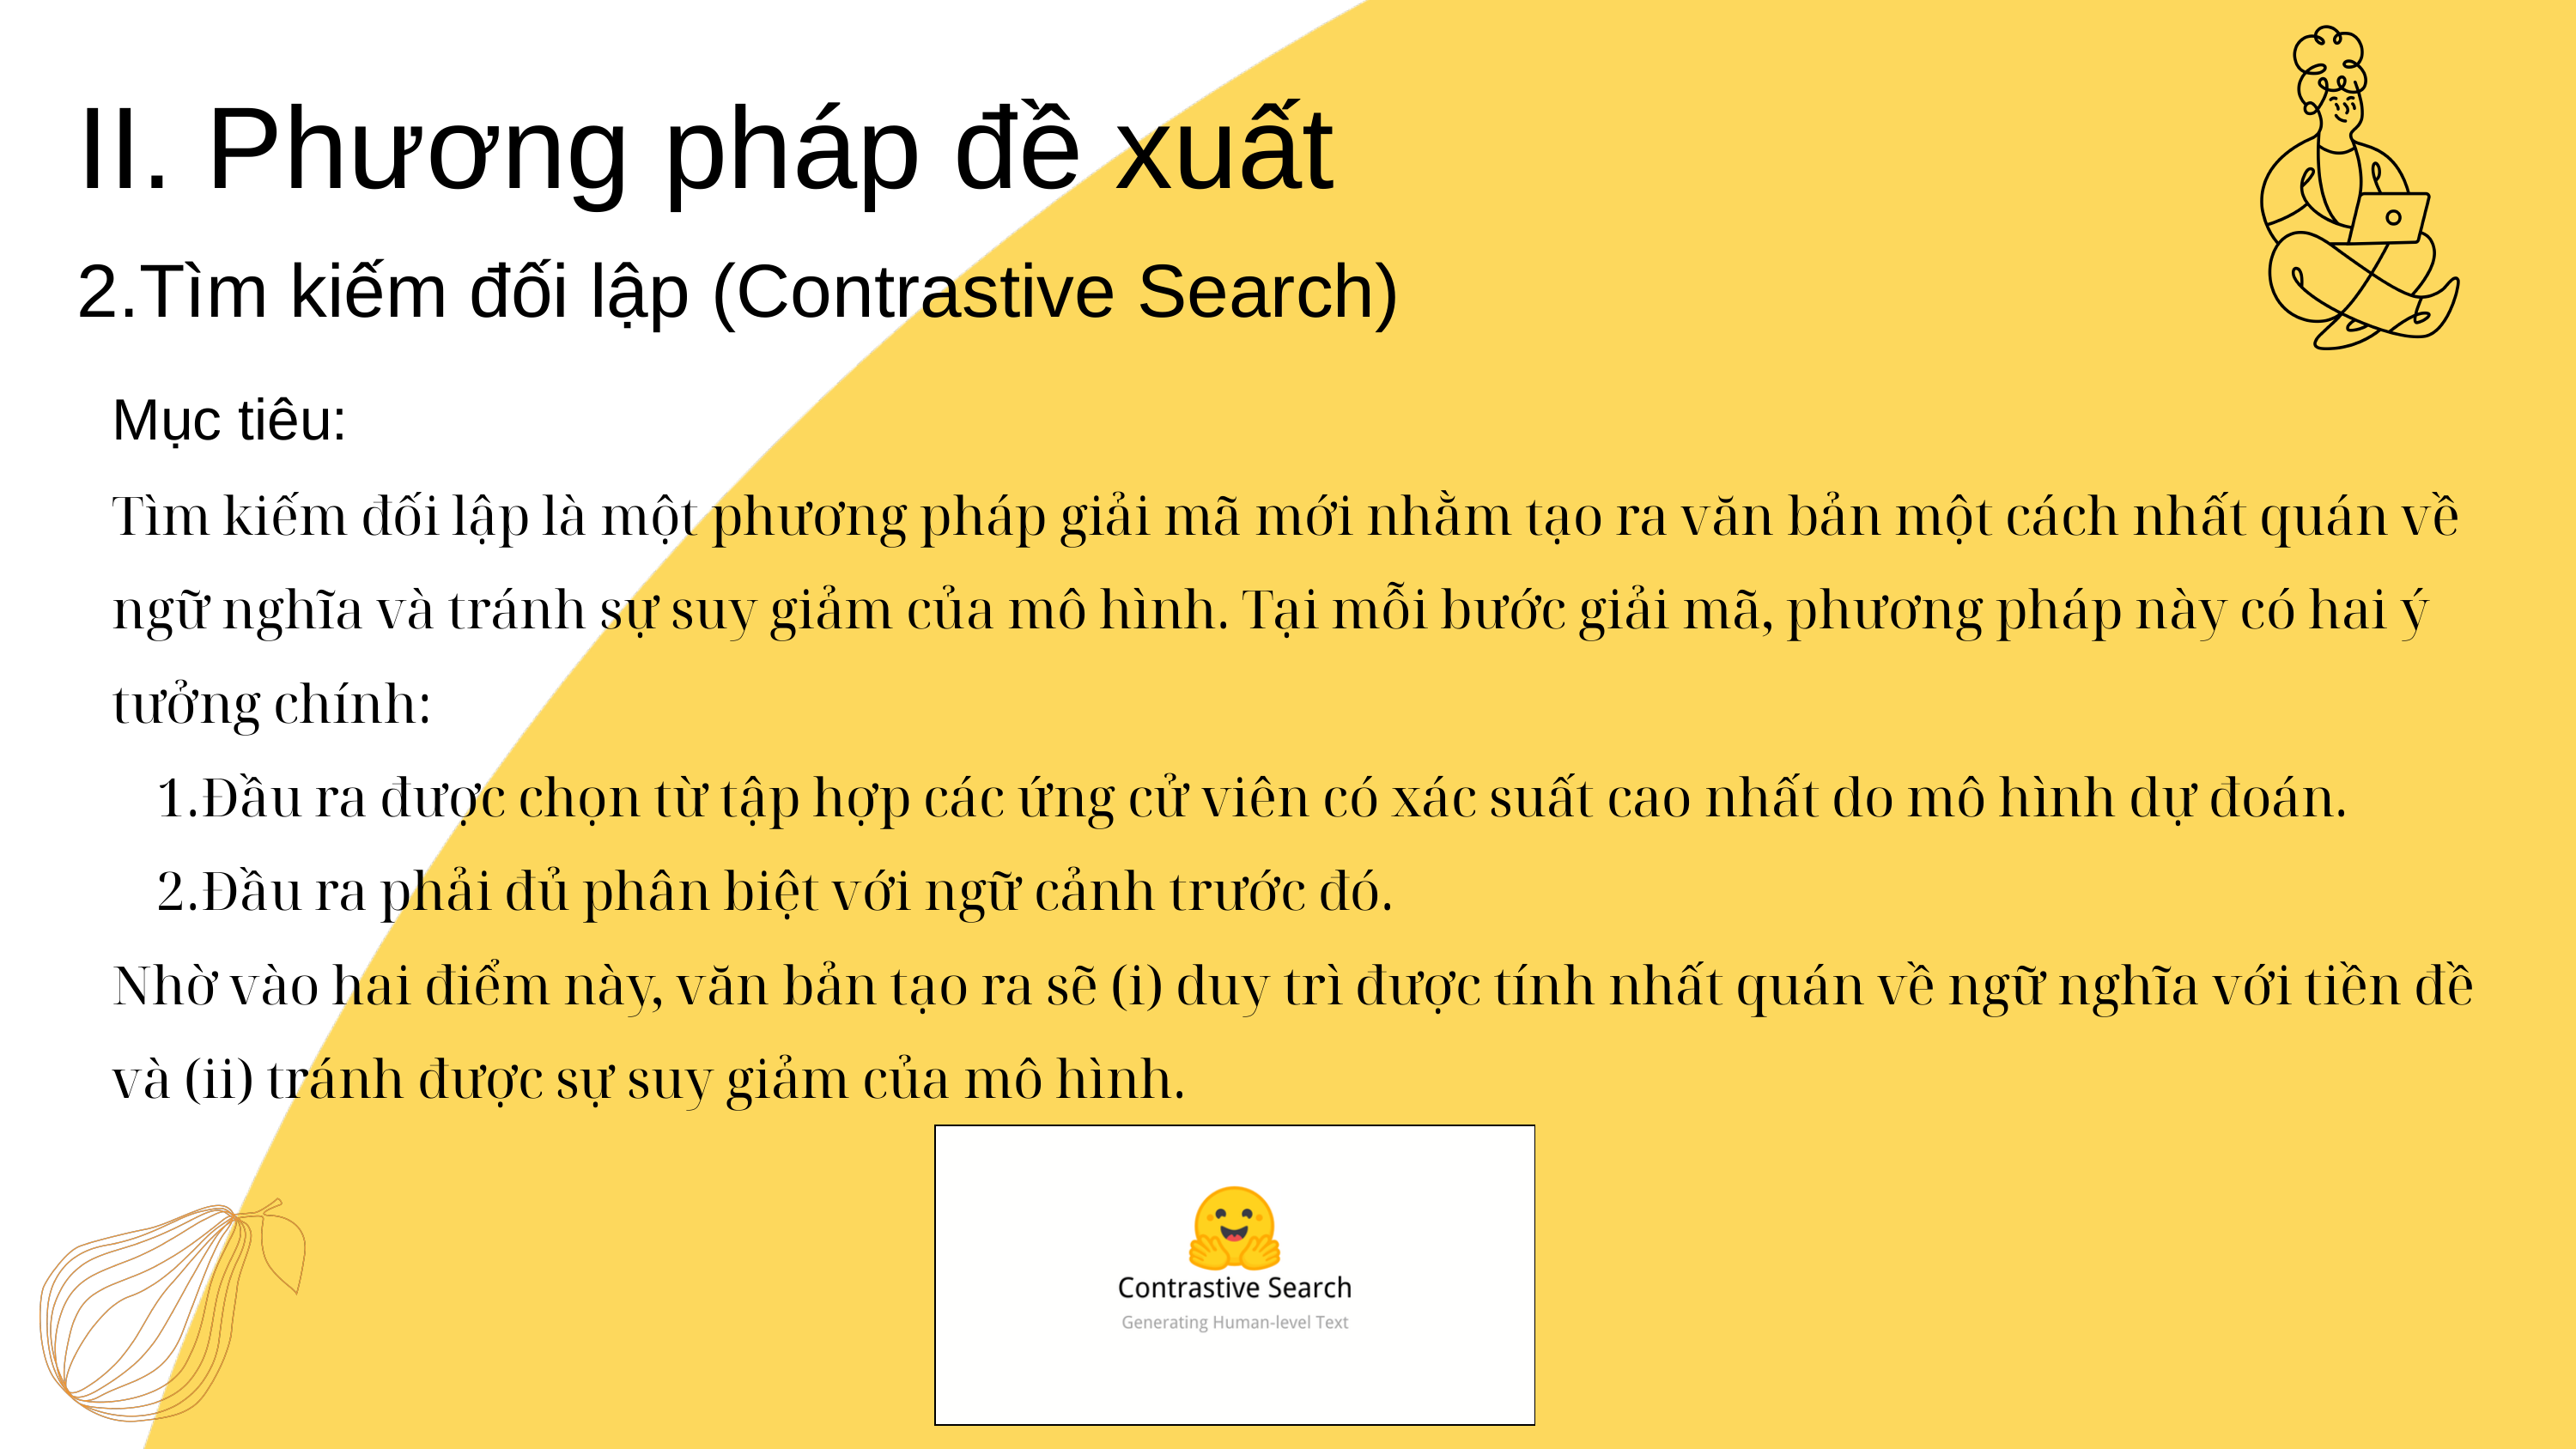

II. Phương pháp đề xuất
2.Tìm kiếm đối lập (Contrastive Search)
Mục tiêu:
Tìm kiếm đối lập là một phương pháp giải mã mới nhằm tạo ra văn bản một cách nhất quán về ngữ nghĩa và tránh sự suy giảm của mô hình. Tại mỗi bước giải mã, phương pháp này có hai ý tưởng chính:
Đầu ra được chọn từ tập hợp các ứng cử viên có xác suất cao nhất do mô hình dự đoán.
Đầu ra phải đủ phân biệt với ngữ cảnh trước đó.
Nhờ vào hai điểm này, văn bản tạo ra sẽ (i) duy trì được tính nhất quán về ngữ nghĩa với tiền đề và (ii) tránh được sự suy giảm của mô hình.